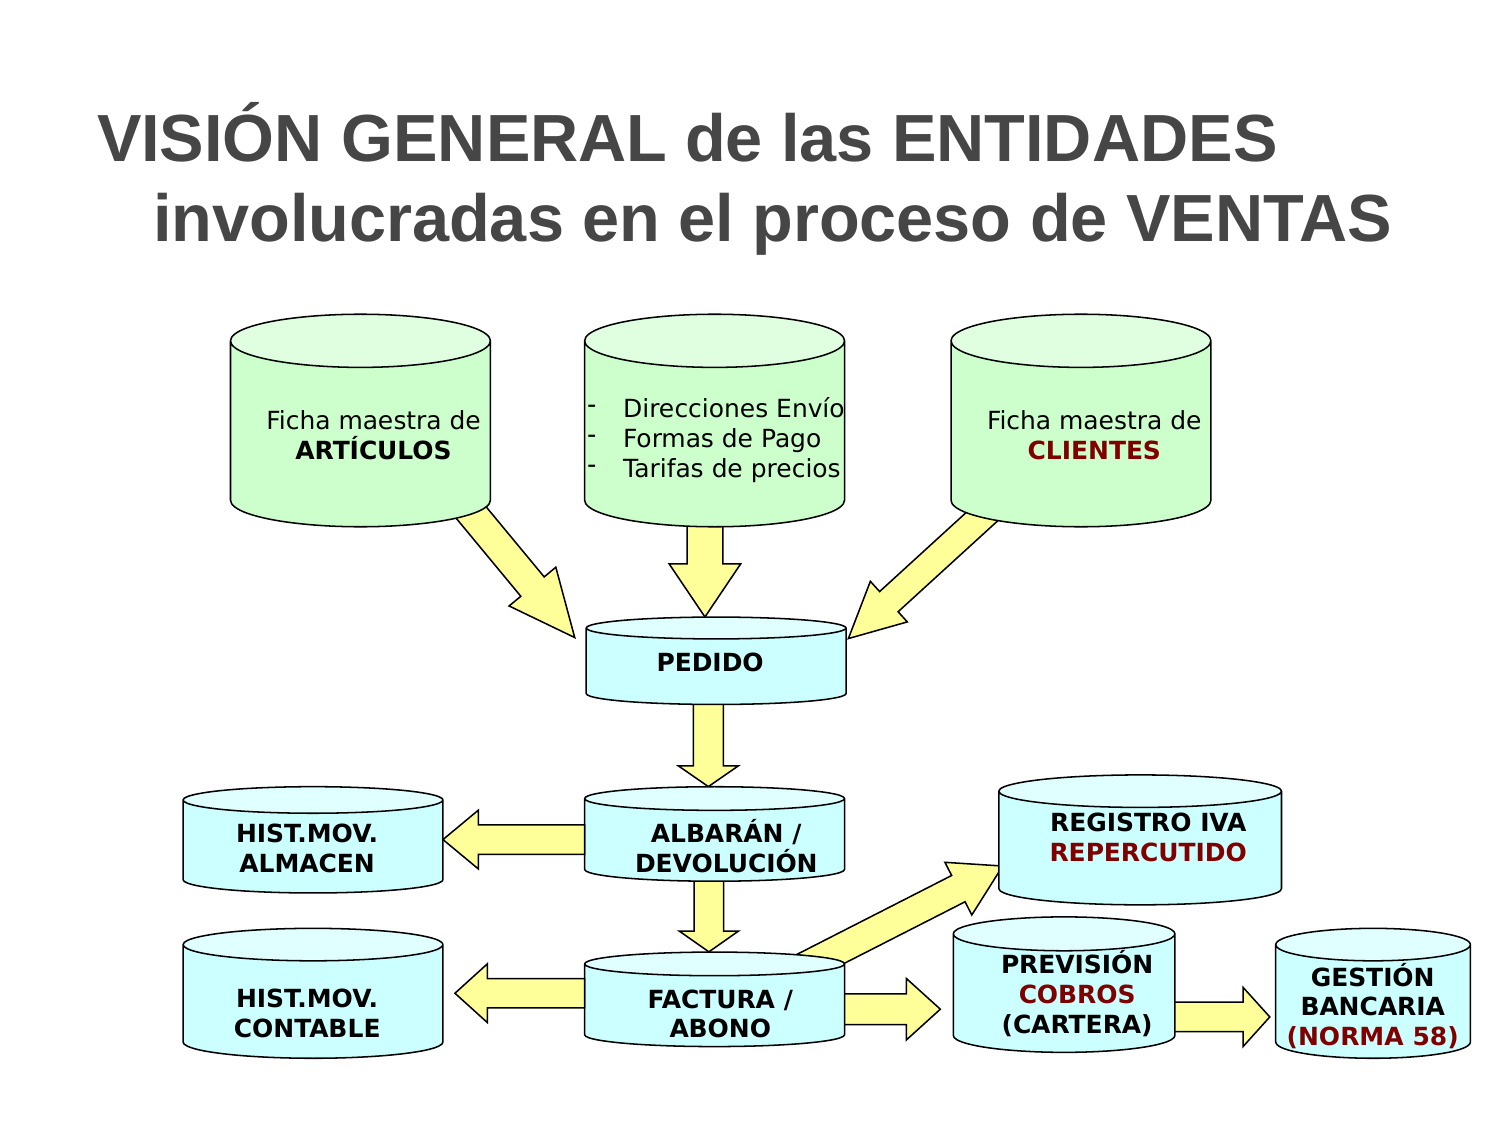

# VISIÓN GENERAL de las ENTIDADES involucradas en el proceso de VENTAS

Direcciones Envío
Formas de Pago
Tarifas de precios
Ficha maestra de ARTÍCULOS
Ficha maestra de CLIENTES

PEDIDO

ALBARÁN / DEVOLUCIÓN

REGISTRO IVA REPERCUTIDO

HIST.MOV. ALMACEN

FACTURA / ABONO

PREVISIÓN COBROS
(CARTERA)

HIST.MOV. CONTABLE

GESTIÓN BANCARIA (NORMA 58)